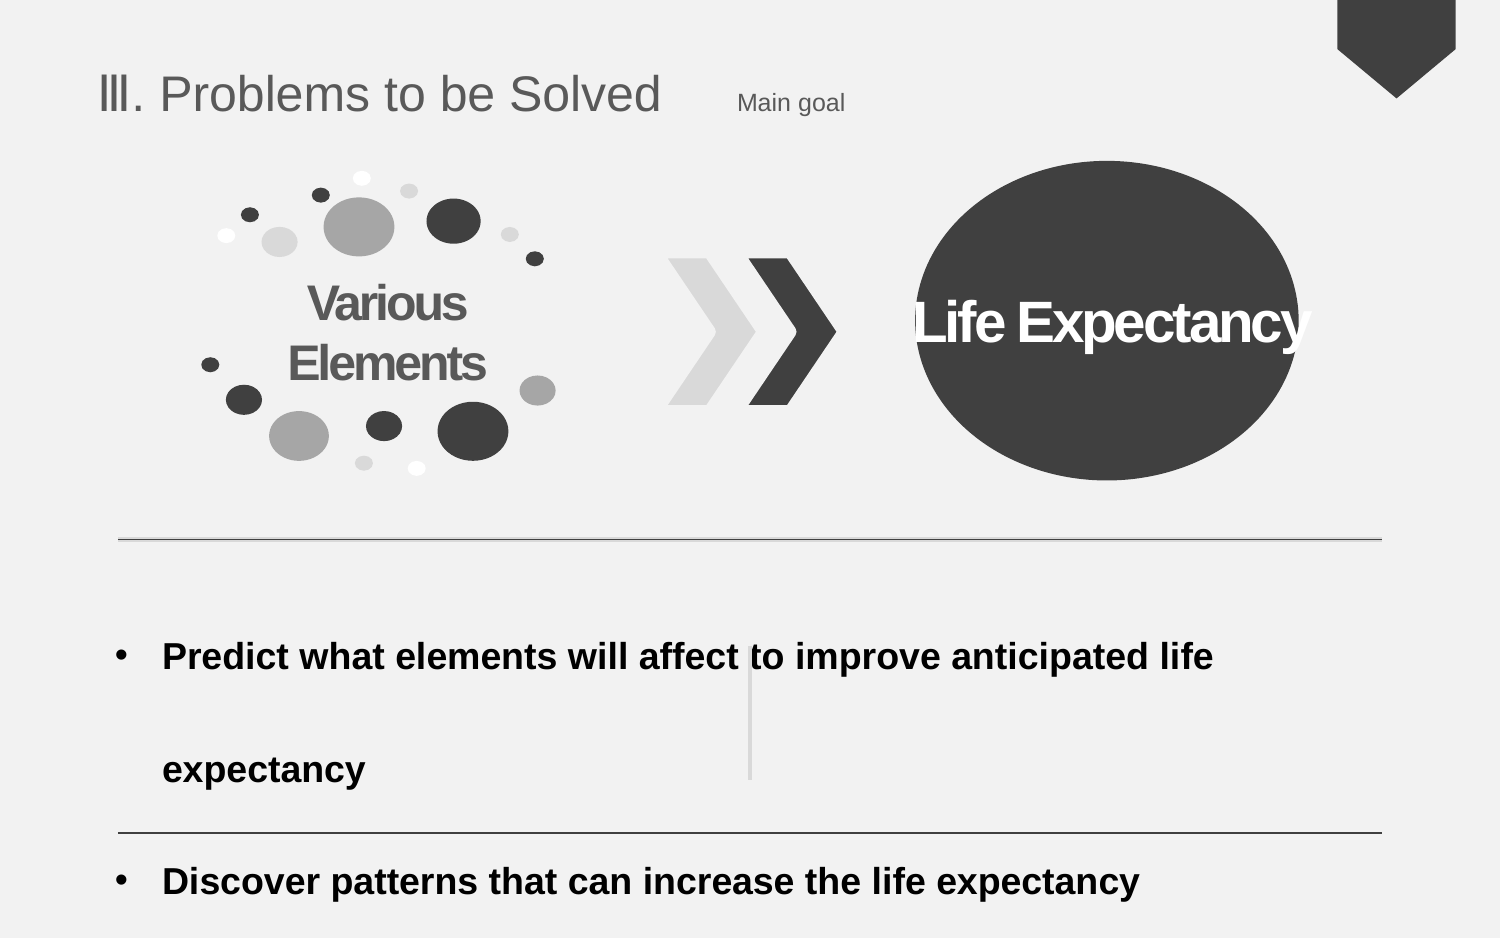

Ⅲ. Problems to be Solved　 Main goal

Various
Elements
Life Expectancy

Predict what elements will affect to improve anticipated life expectancy
Discover patterns that can increase the life expectancy